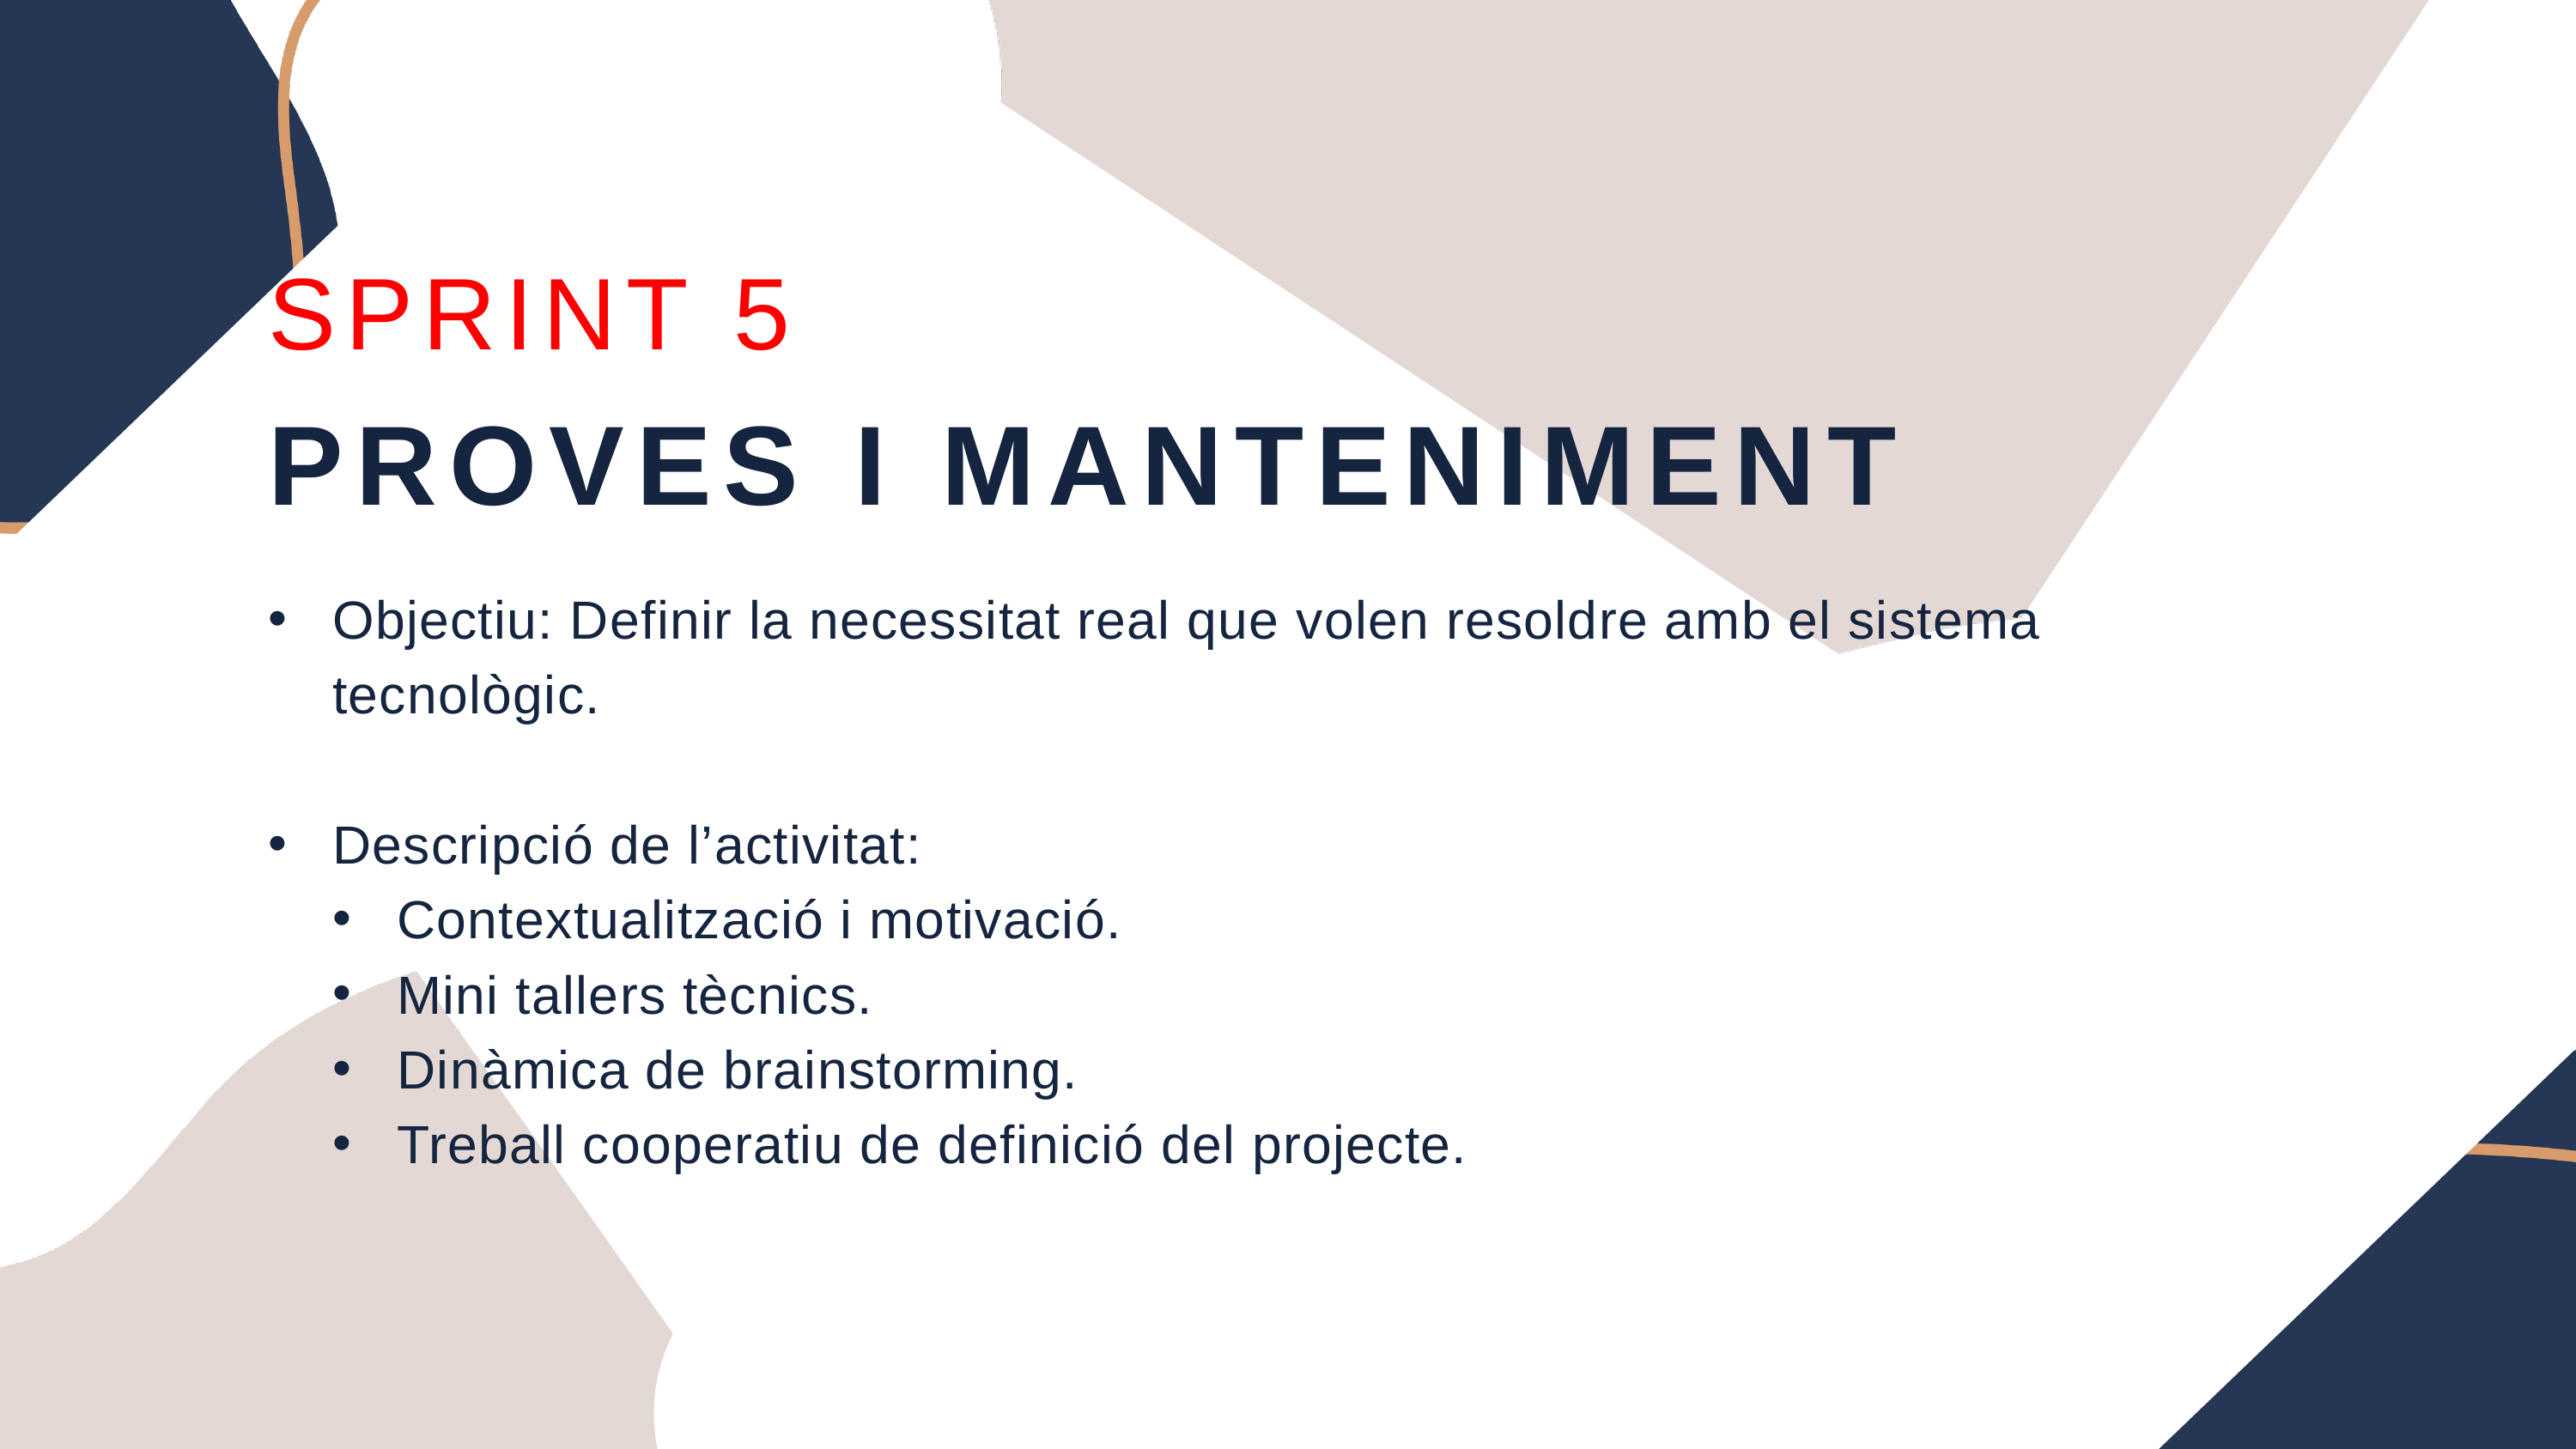

SPRINT 5
PROVES I MANTENIMENT
Objectiu: Definir la necessitat real que volen resoldre amb el sistema tecnològic.

Descripció de l’activitat:
Contextualització i motivació.
Mini tallers tècnics.
Dinàmica de brainstorming.
Treball cooperatiu de definició del projecte.